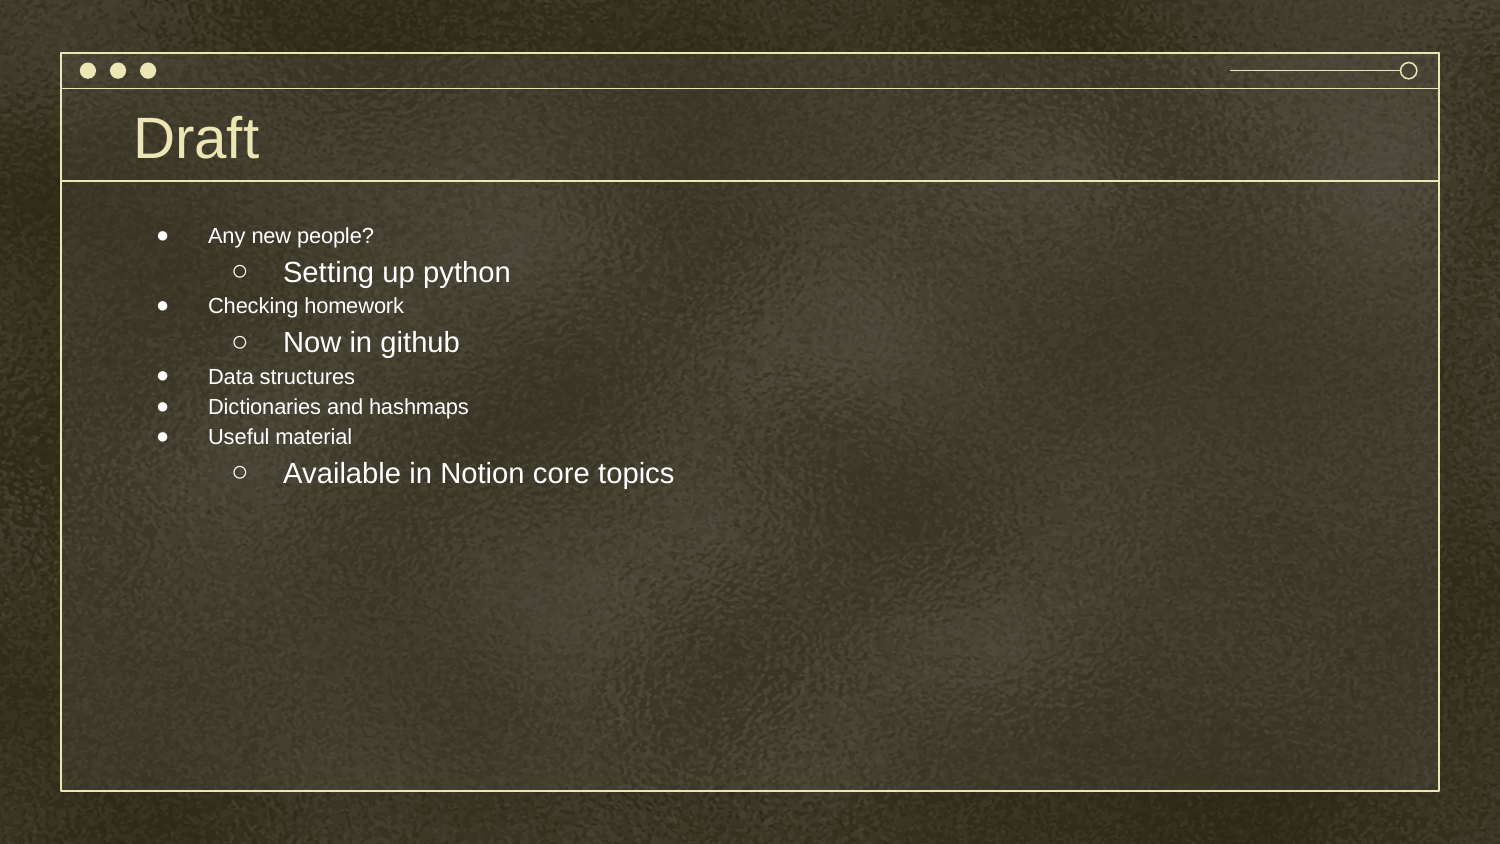

# Draft
Any new people?
Setting up python
Checking homework
Now in github
Data structures
Dictionaries and hashmaps
Useful material
Available in Notion core topics